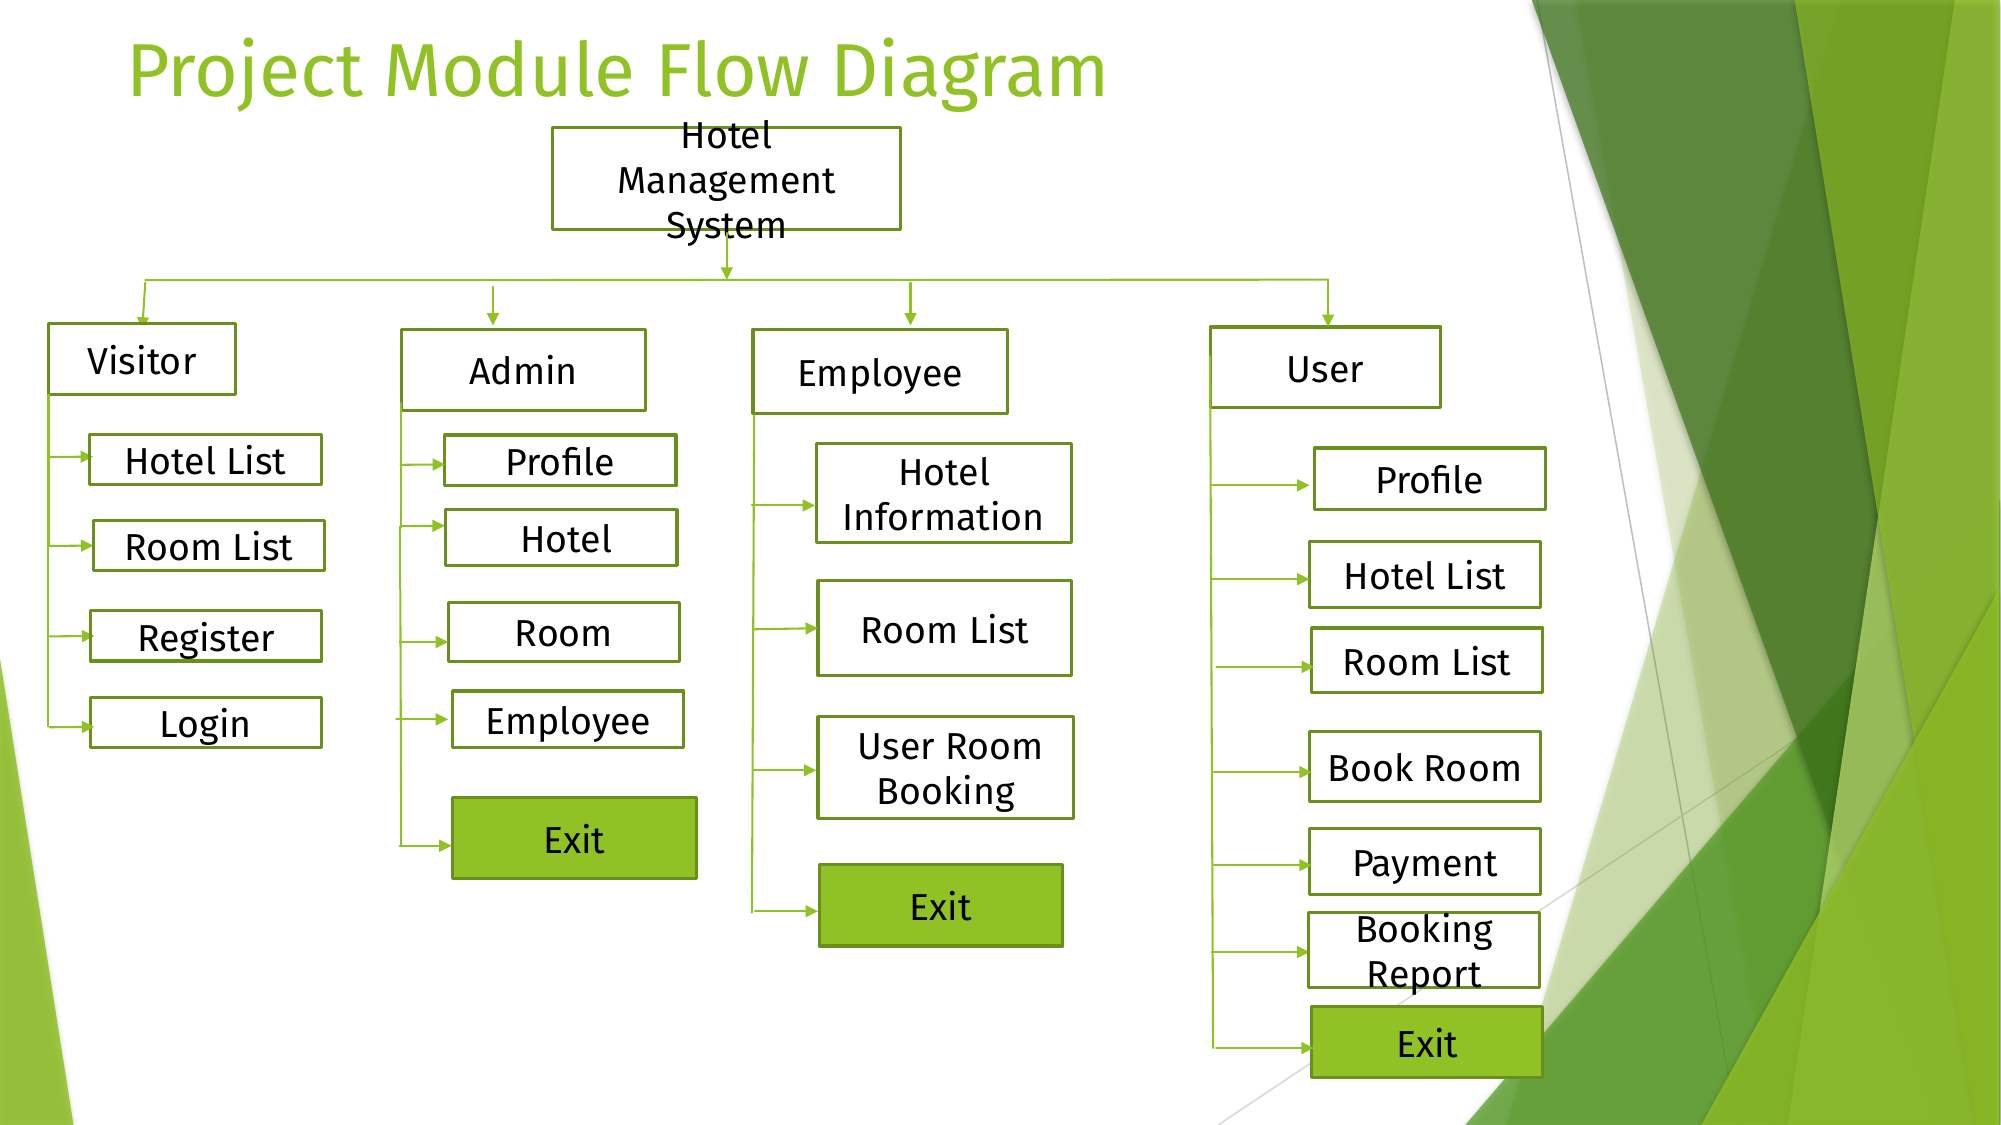

# Project Module Flow Diagram
Hotel Management System
Visitor
User
Admin
Employee
Hotel List
Profile
Hotel Information
Profile
 Hotel
Room List
Hotel List
Room List
Room
Register
Room List
Employee
Login
 User Room Booking
Book Room
Exit
Payment
Exit
Booking Report
Exit